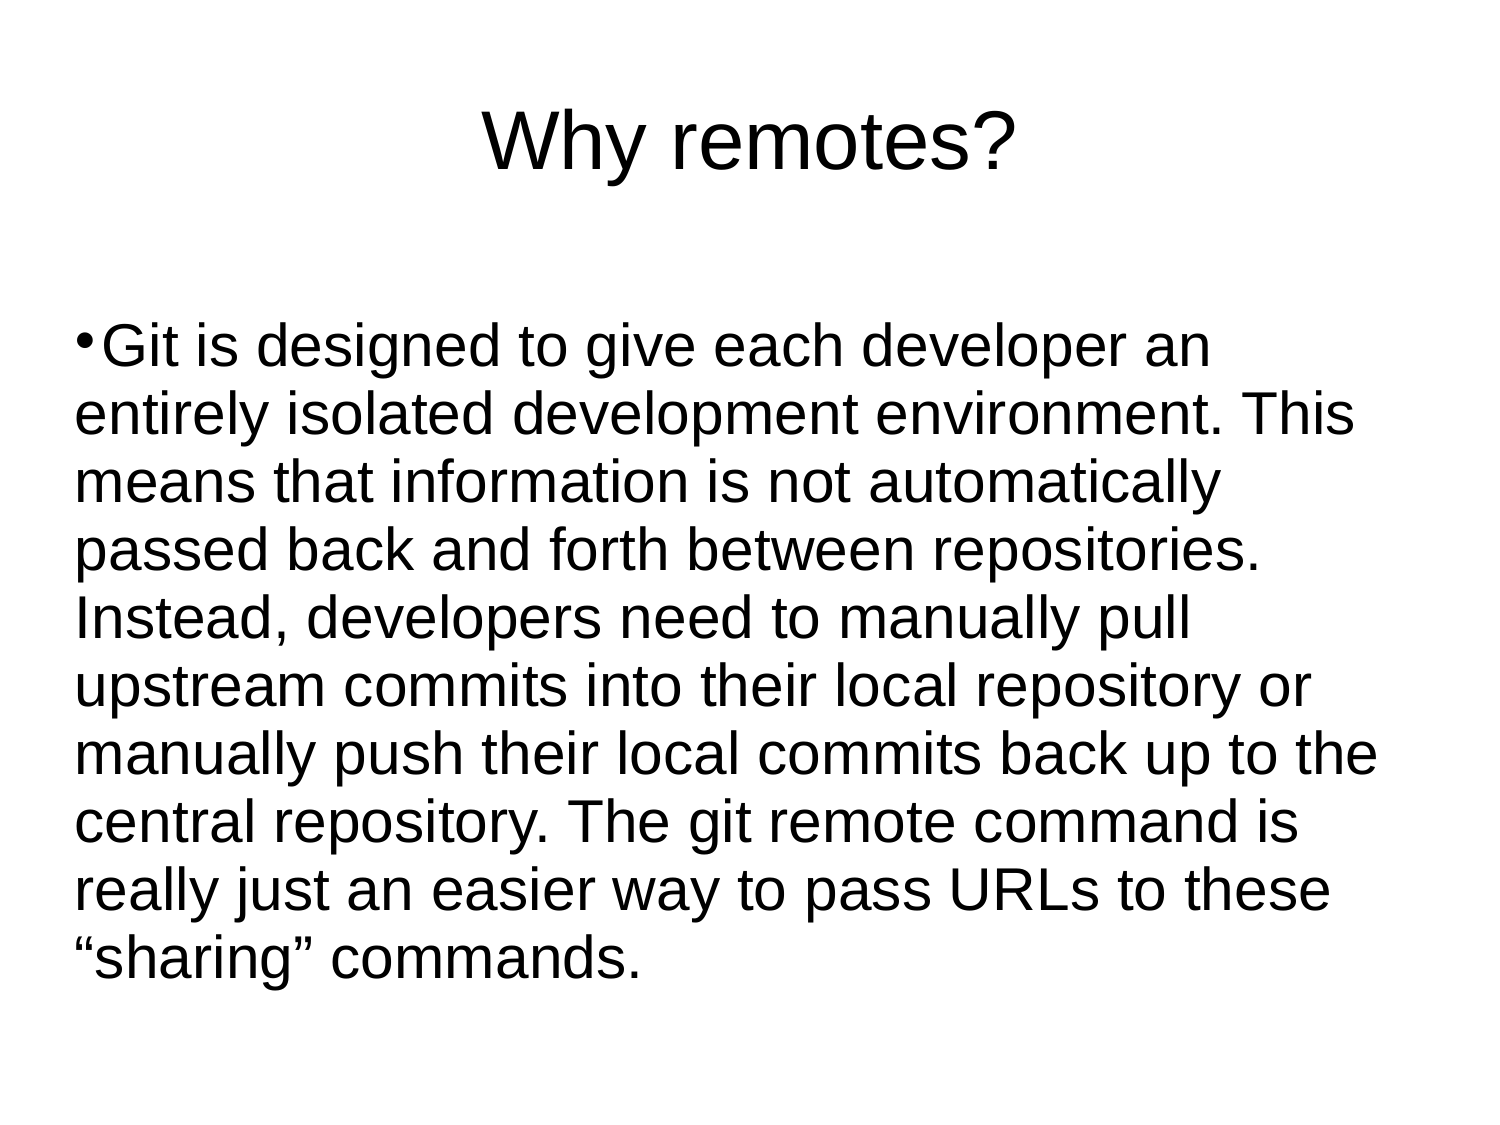

Why remotes?

Git is designed to give each developer an entirely isolated development environment. This means that information is not automatically passed back and forth between repositories. Instead, developers need to manually pull upstream commits into their local repository or manually push their local commits back up to the central repository. The git remote command is really just an easier way to pass URLs to these “sharing” commands.